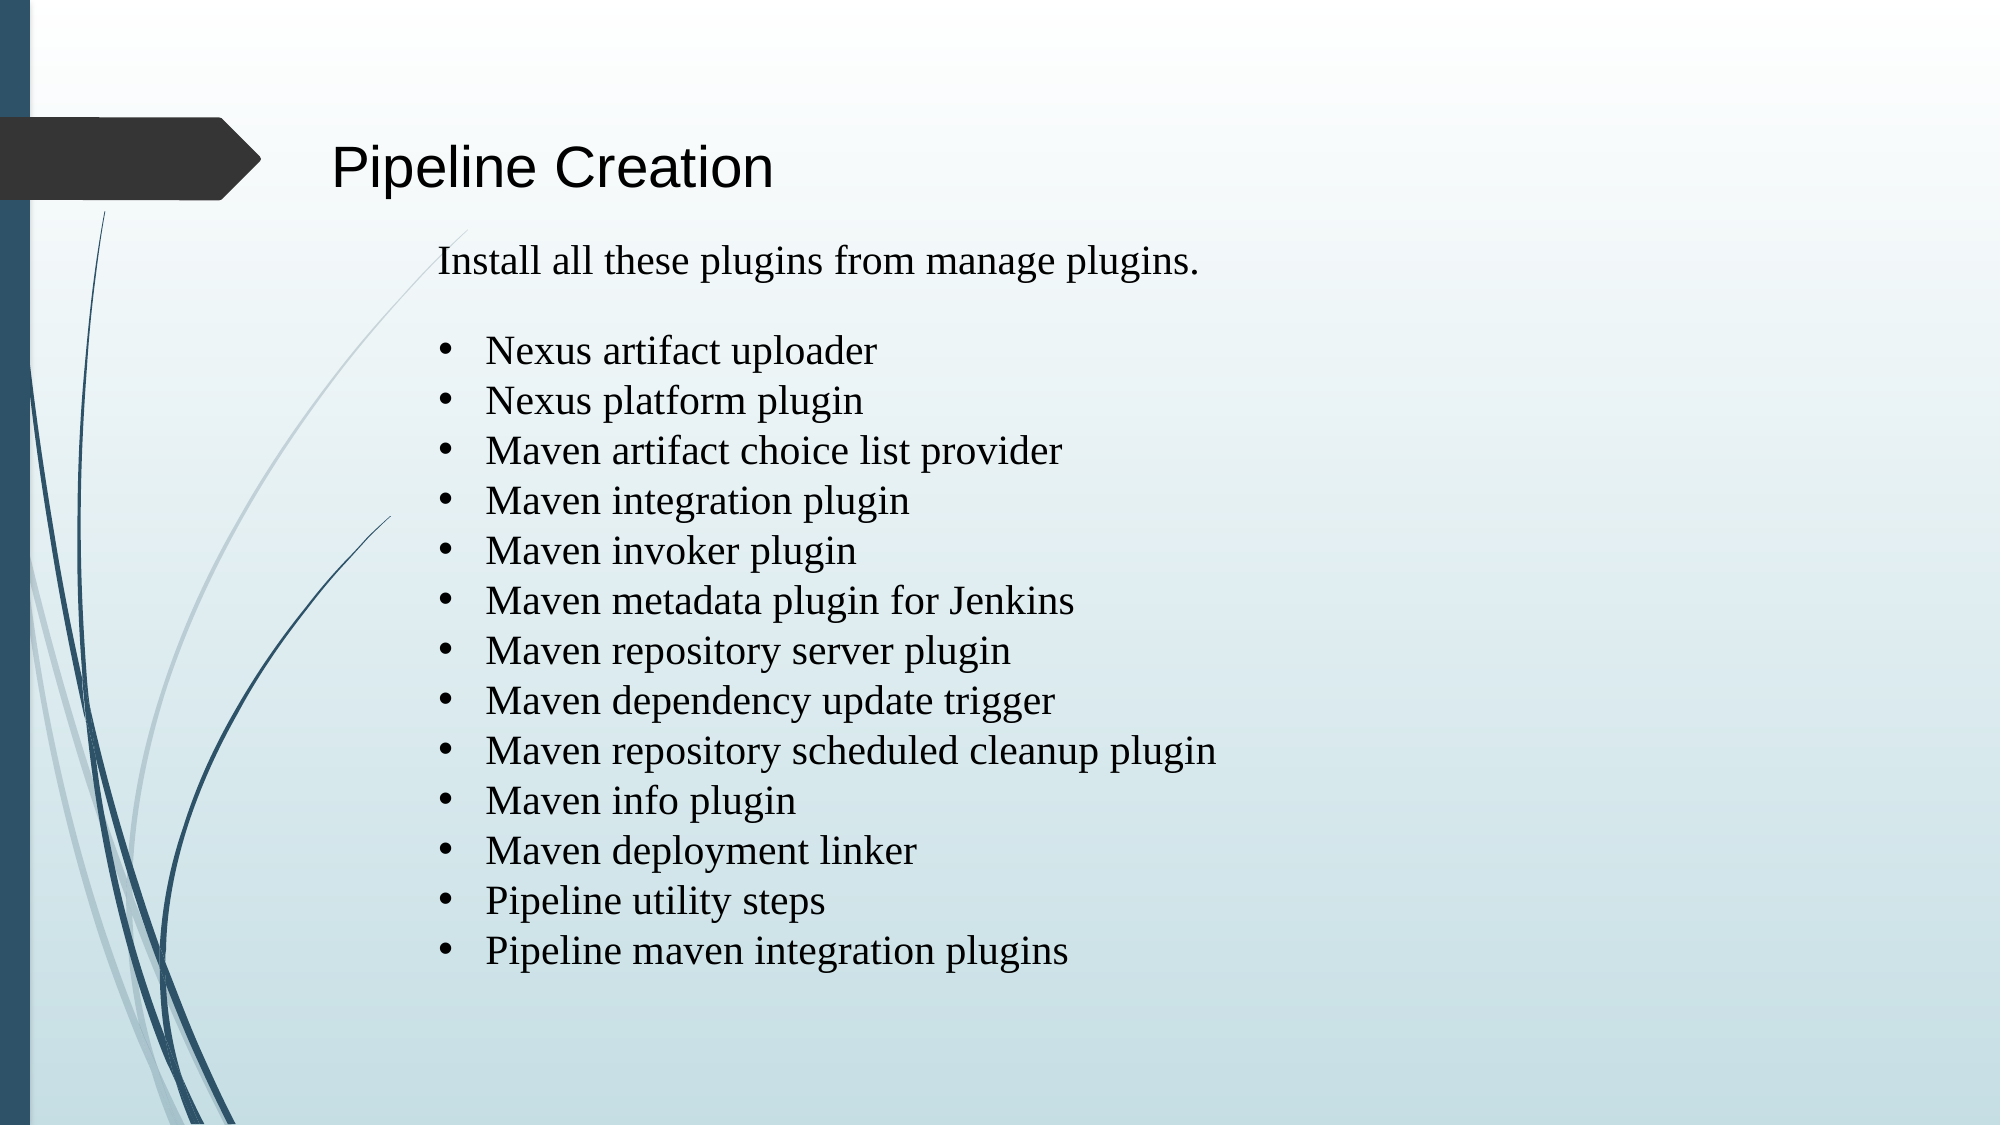

Pipeline Creation
Install all these plugins from manage plugins.
Nexus artifact uploader
Nexus platform plugin
Maven artifact choice list provider
Maven integration plugin
Maven invoker plugin
Maven metadata plugin for Jenkins
Maven repository server plugin
Maven dependency update trigger
Maven repository scheduled cleanup plugin
Maven info plugin
Maven deployment linker
Pipeline utility steps
Pipeline maven integration plugins